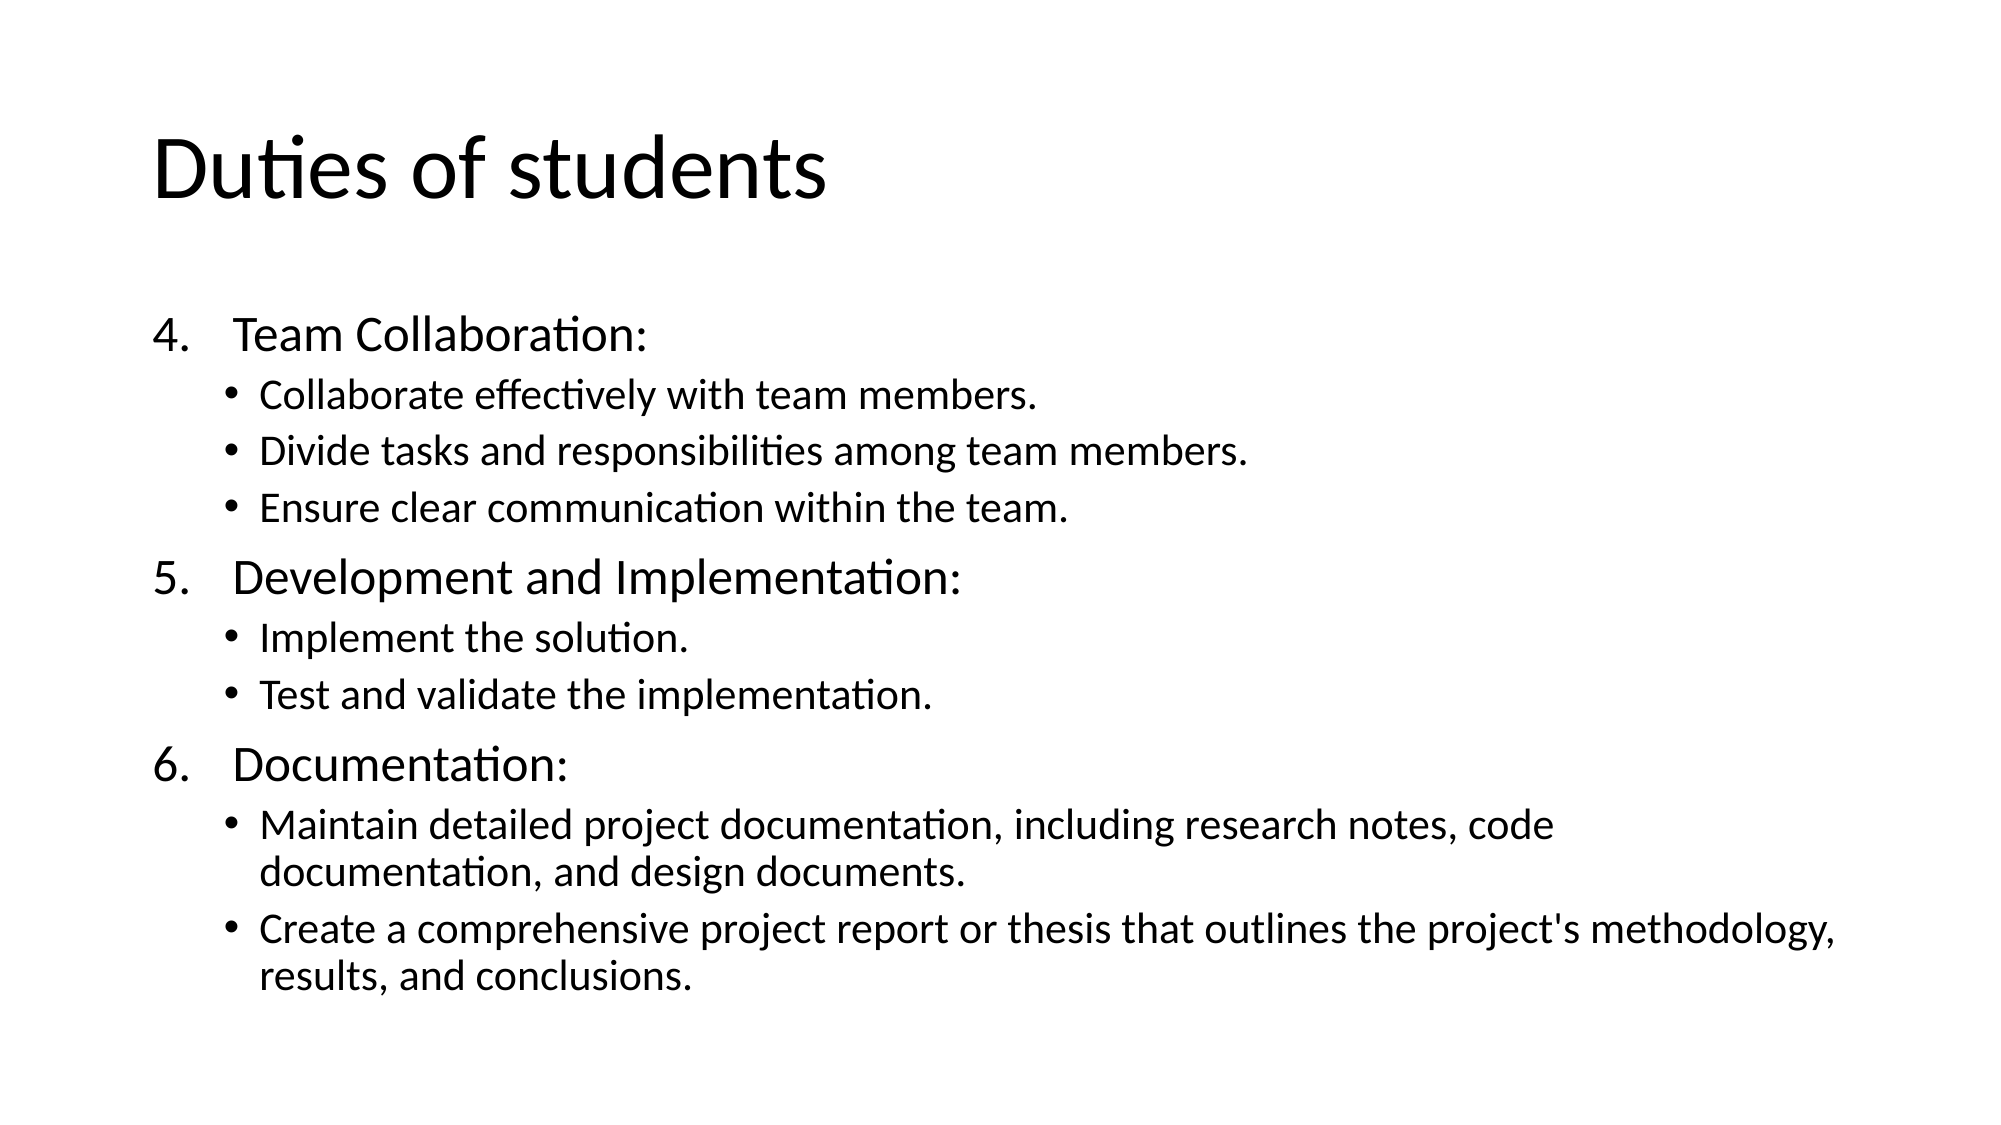

# Duties of students
Team Collaboration:
Collaborate effectively with team members.
Divide tasks and responsibilities among team members.
Ensure clear communication within the team.
Development and Implementation:
Implement the solution.
Test and validate the implementation.
Documentation:
Maintain detailed project documentation, including research notes, code documentation, and design documents.
Create a comprehensive project report or thesis that outlines the project's methodology, results, and conclusions.